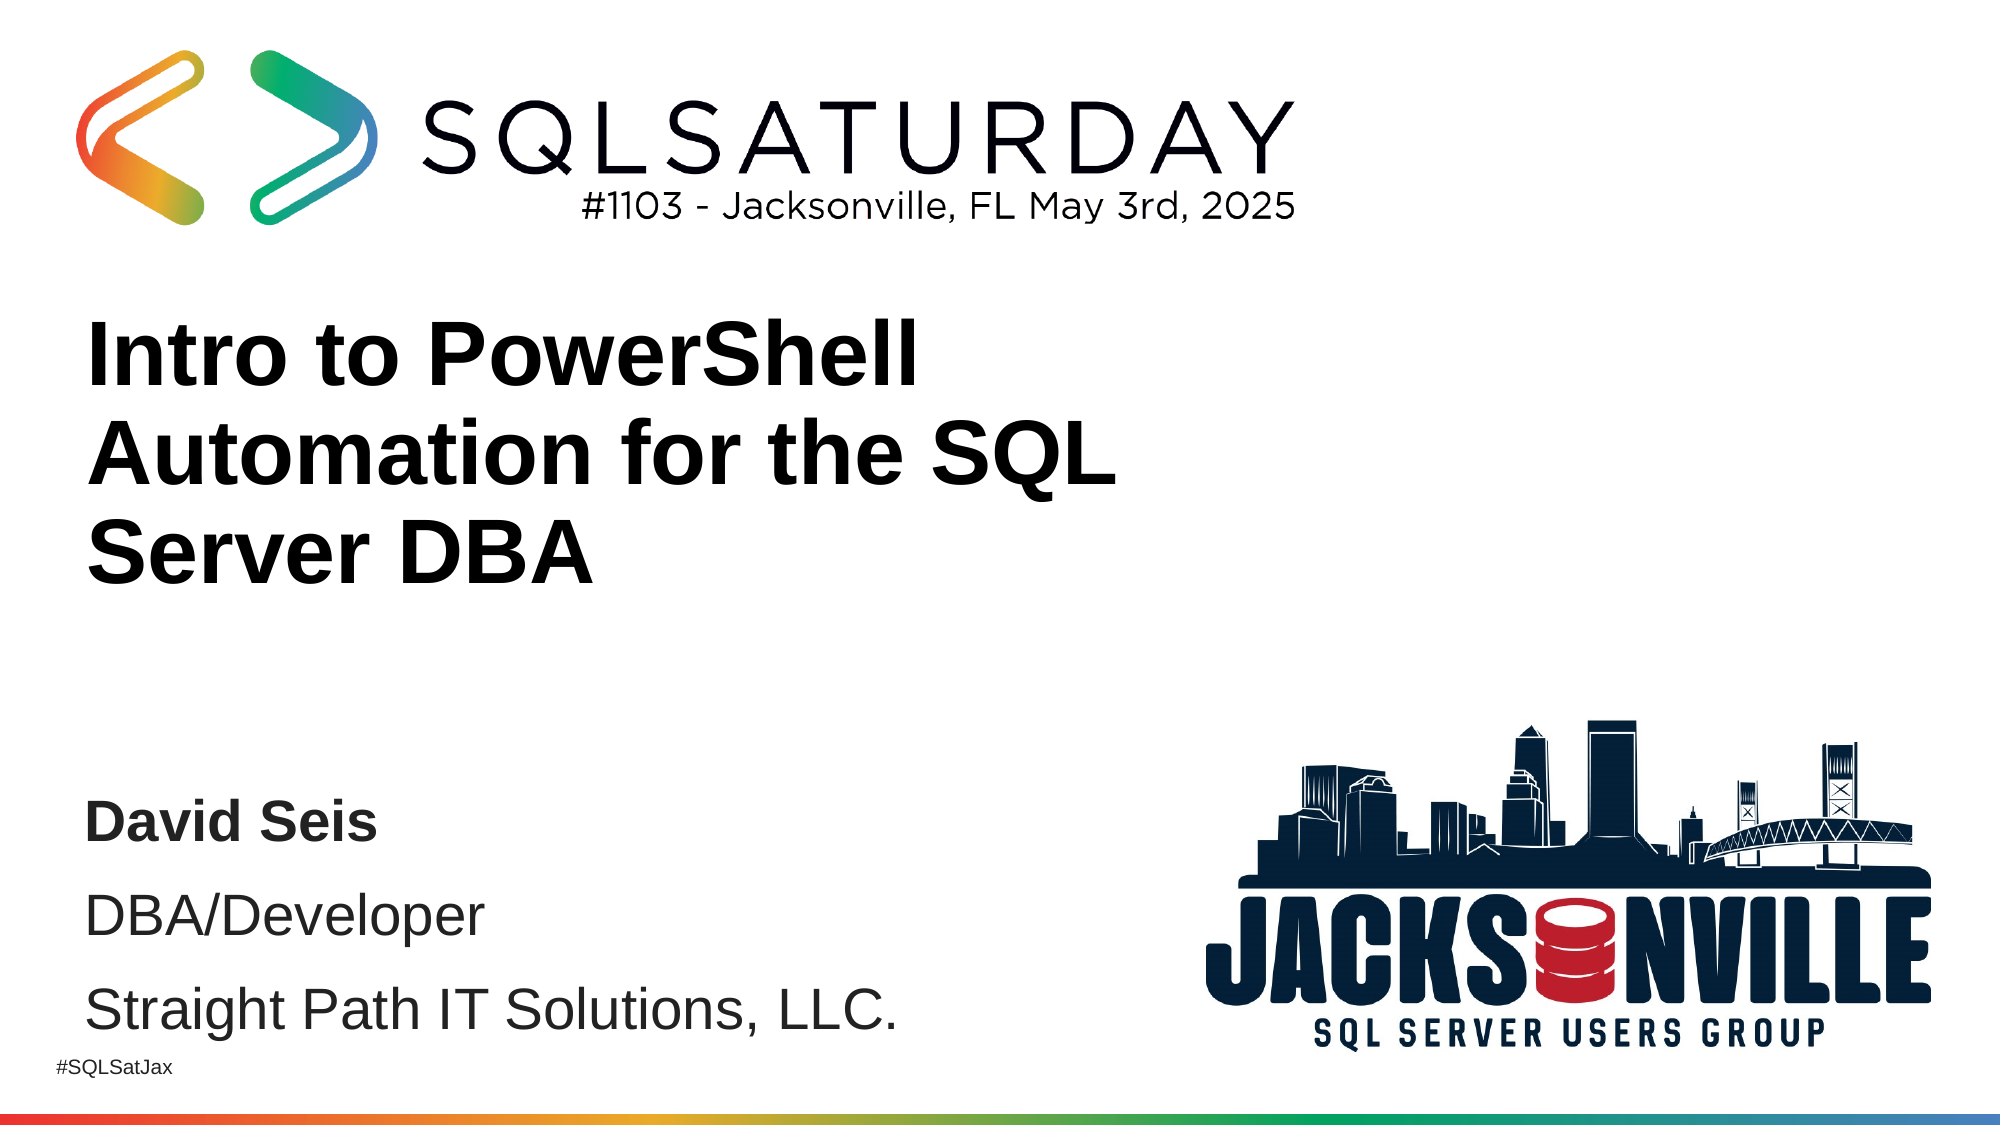

# Intro to PowerShell Automation for the SQL Server DBA
David Seis
DBA/Developer
Straight Path IT Solutions, LLC.